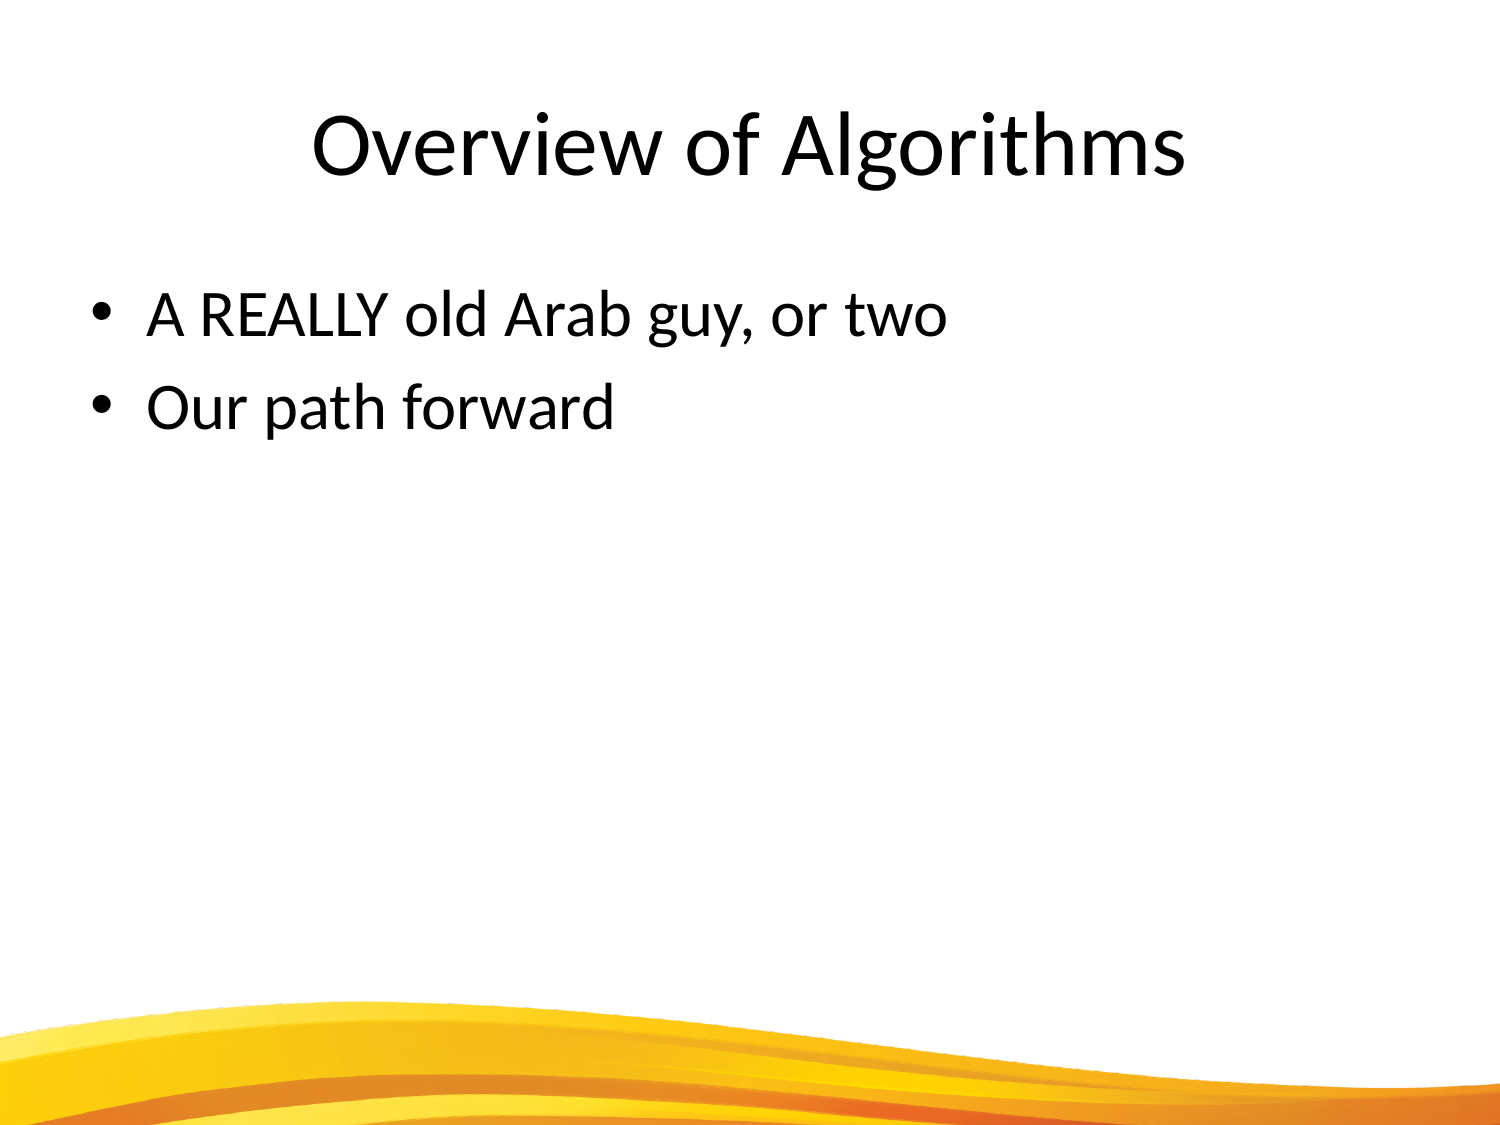

# Overview of Algorithms
A REALLY old Arab guy, or two
Our path forward